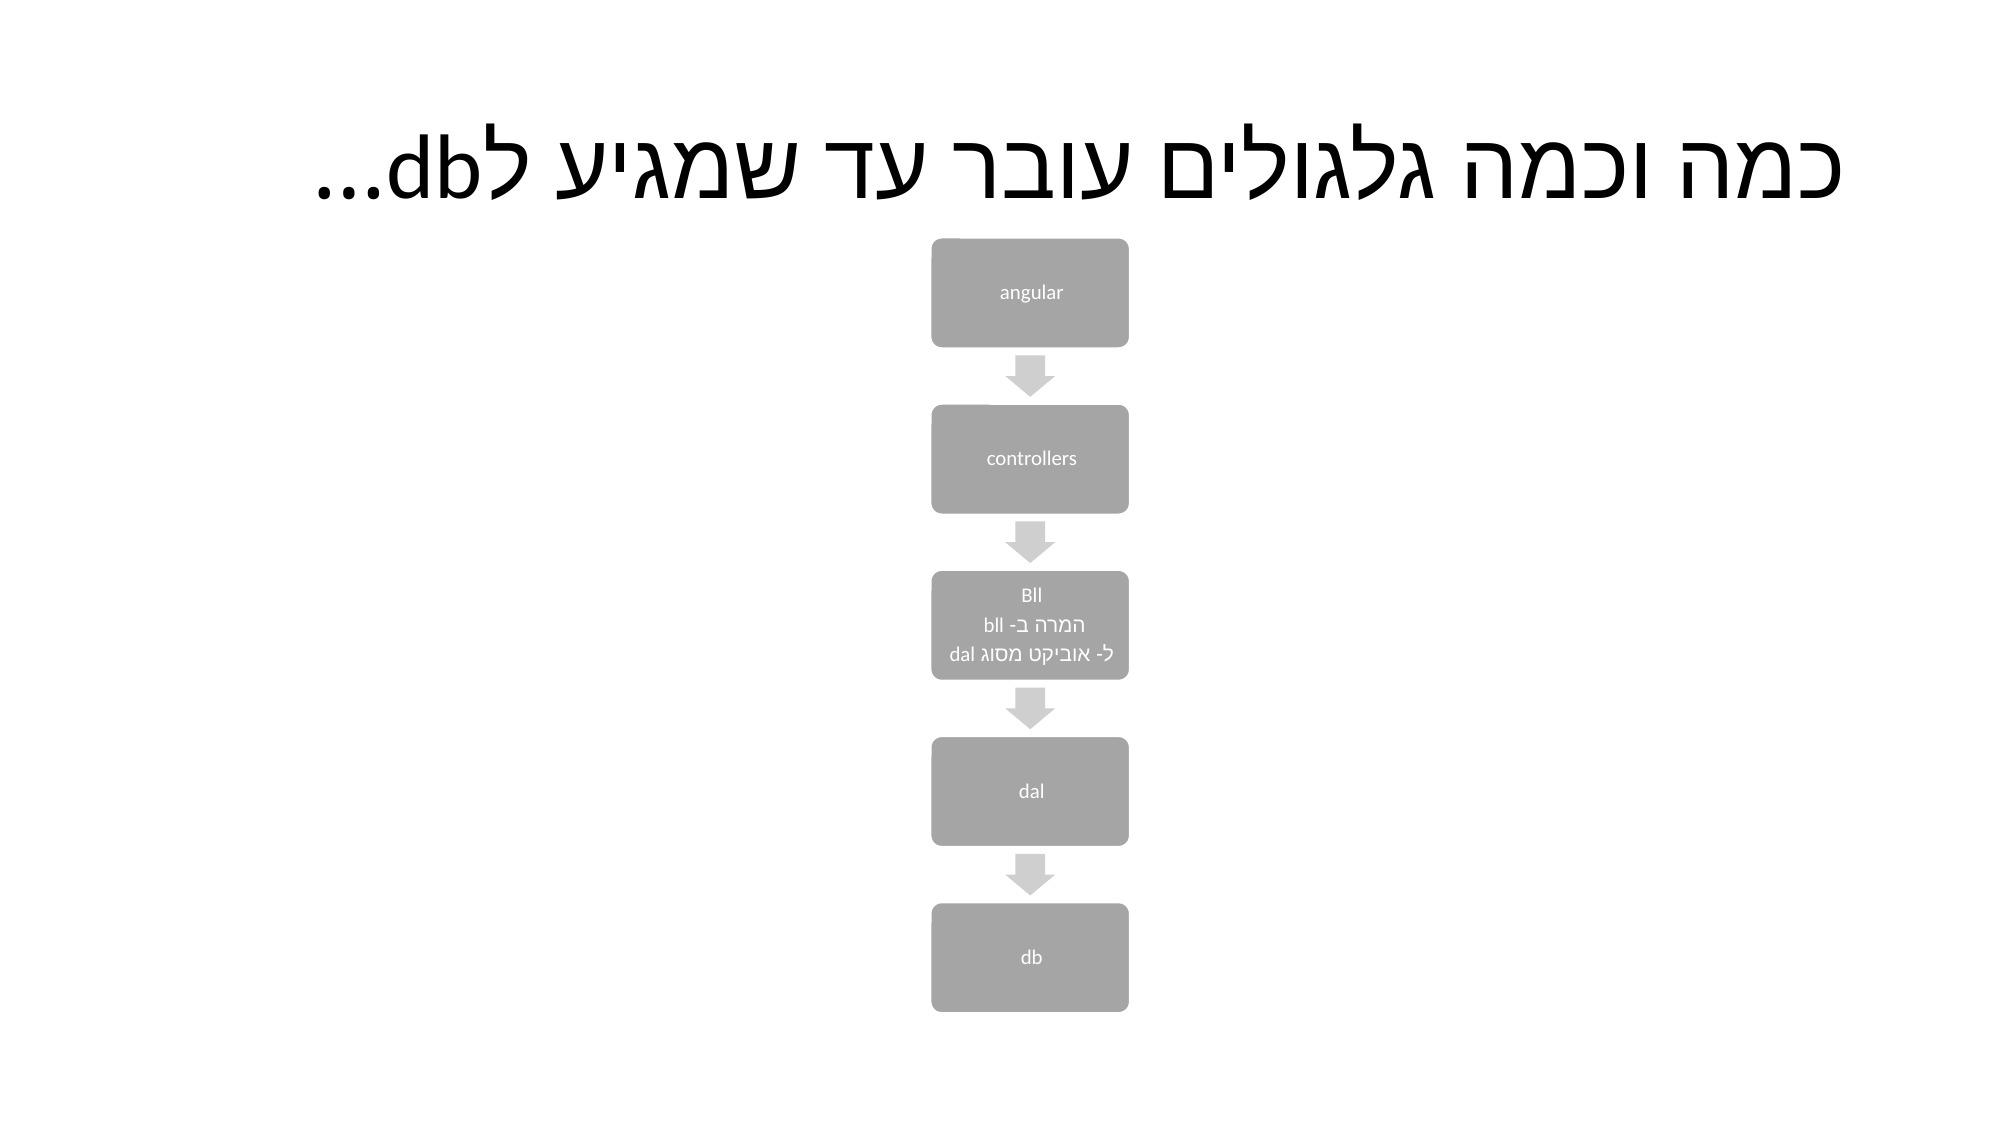

# כמה וכמה גלגולים עובר עד שמגיע לdb…
angular

controllers

Bll
המרה ב- bll
ל- אוביקט מסוג dal

dal

db